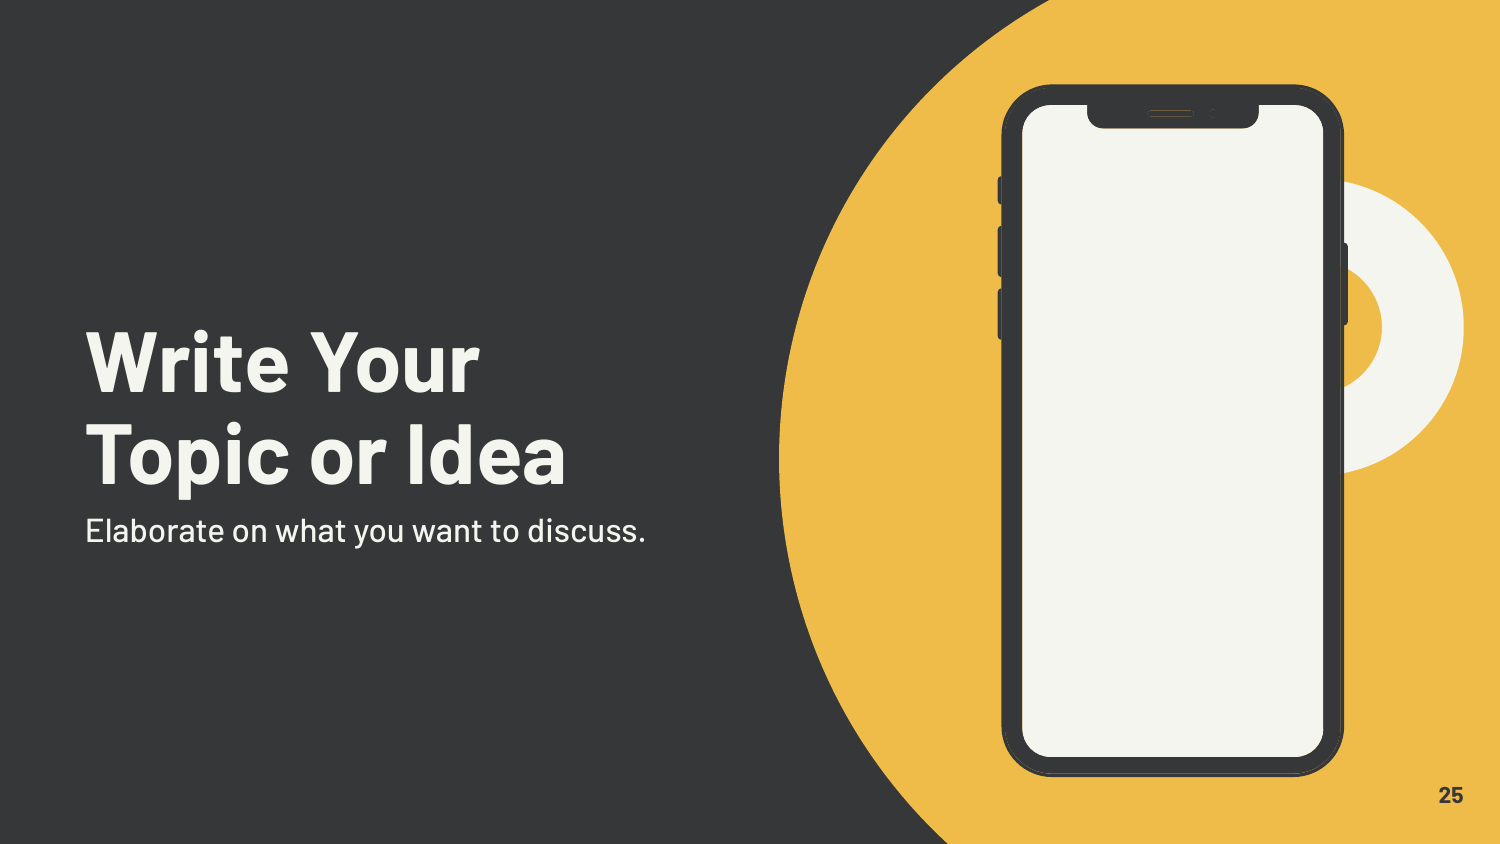

# Write Your Topic or Idea
Elaborate on what you want to discuss.
25